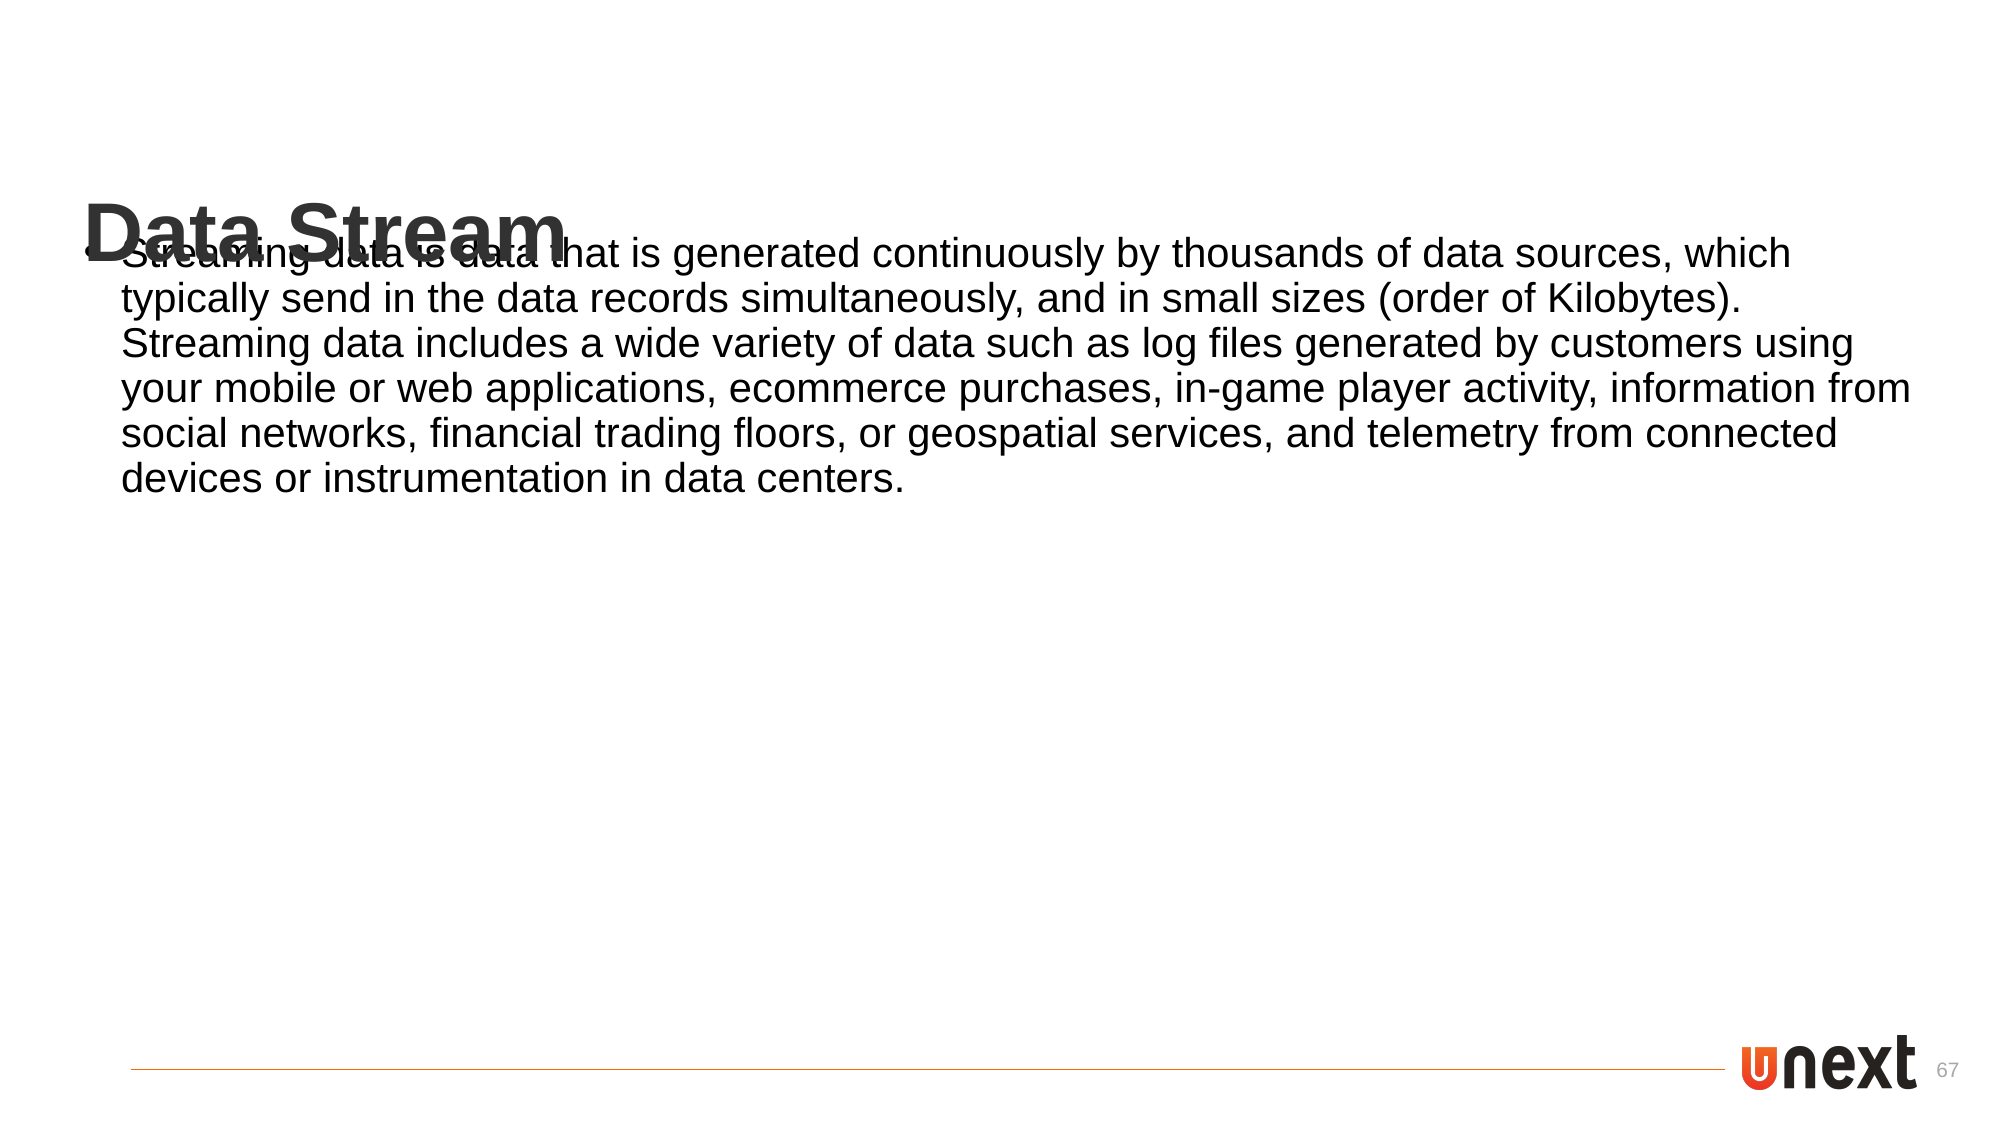

Data Stream
Streaming data is data that is generated continuously by thousands of data sources, which typically send in the data records simultaneously, and in small sizes (order of Kilobytes). Streaming data includes a wide variety of data such as log files generated by customers using your mobile or web applications, ecommerce purchases, in-game player activity, information from social networks, financial trading floors, or geospatial services, and telemetry from connected devices or instrumentation in data centers.
67